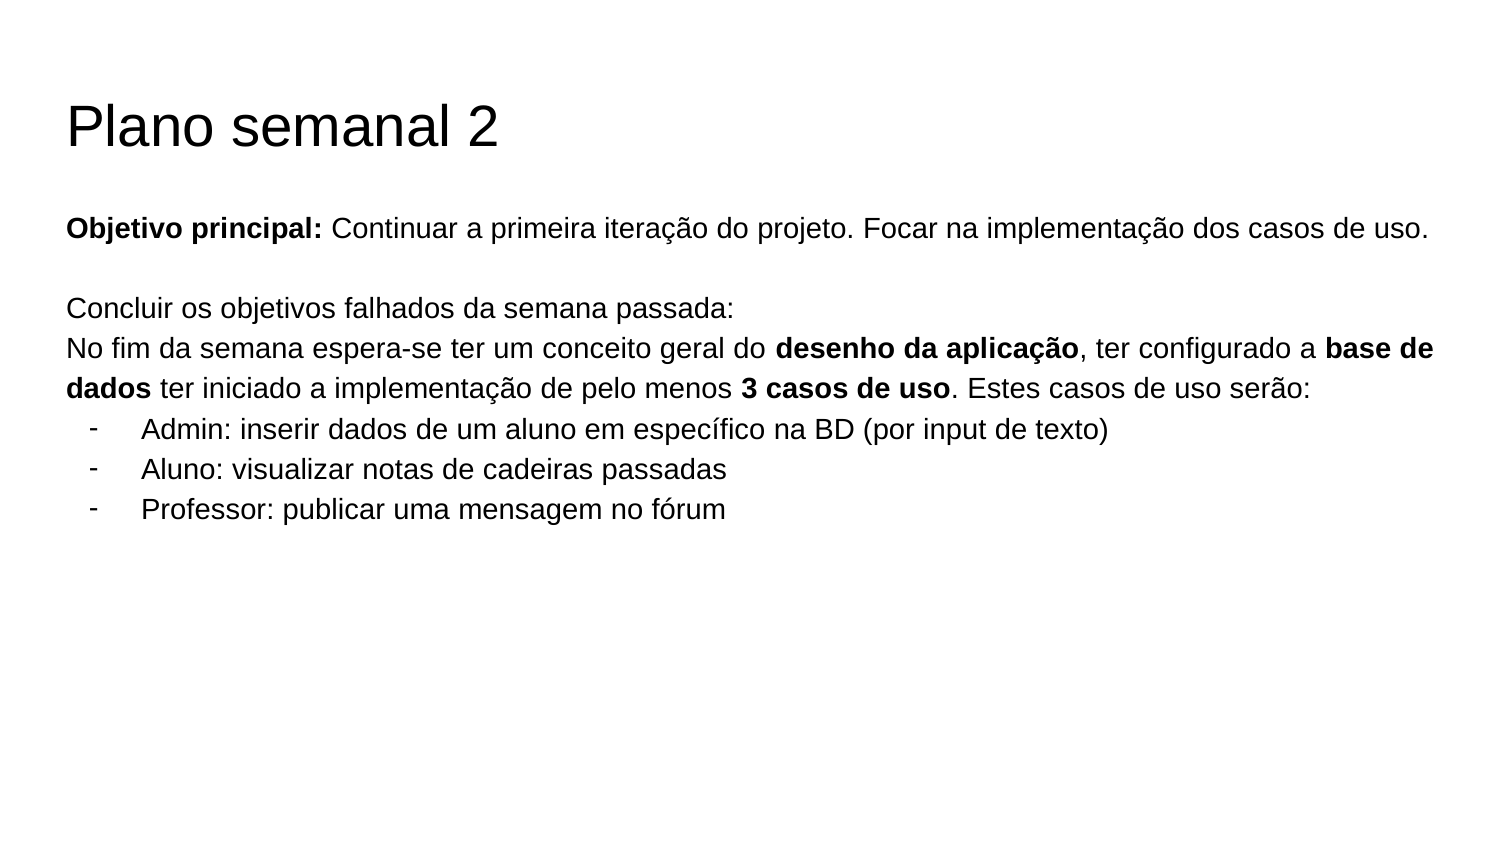

# Plano semanal 2
Objetivo principal: Continuar a primeira iteração do projeto. Focar na implementação dos casos de uso.

Concluir os objetivos falhados da semana passada:
No fim da semana espera-se ter um conceito geral do desenho da aplicação, ter configurado a base de dados ter iniciado a implementação de pelo menos 3 casos de uso. Estes casos de uso serão:
Admin: inserir dados de um aluno em específico na BD (por input de texto)
Aluno: visualizar notas de cadeiras passadas
Professor: publicar uma mensagem no fórum